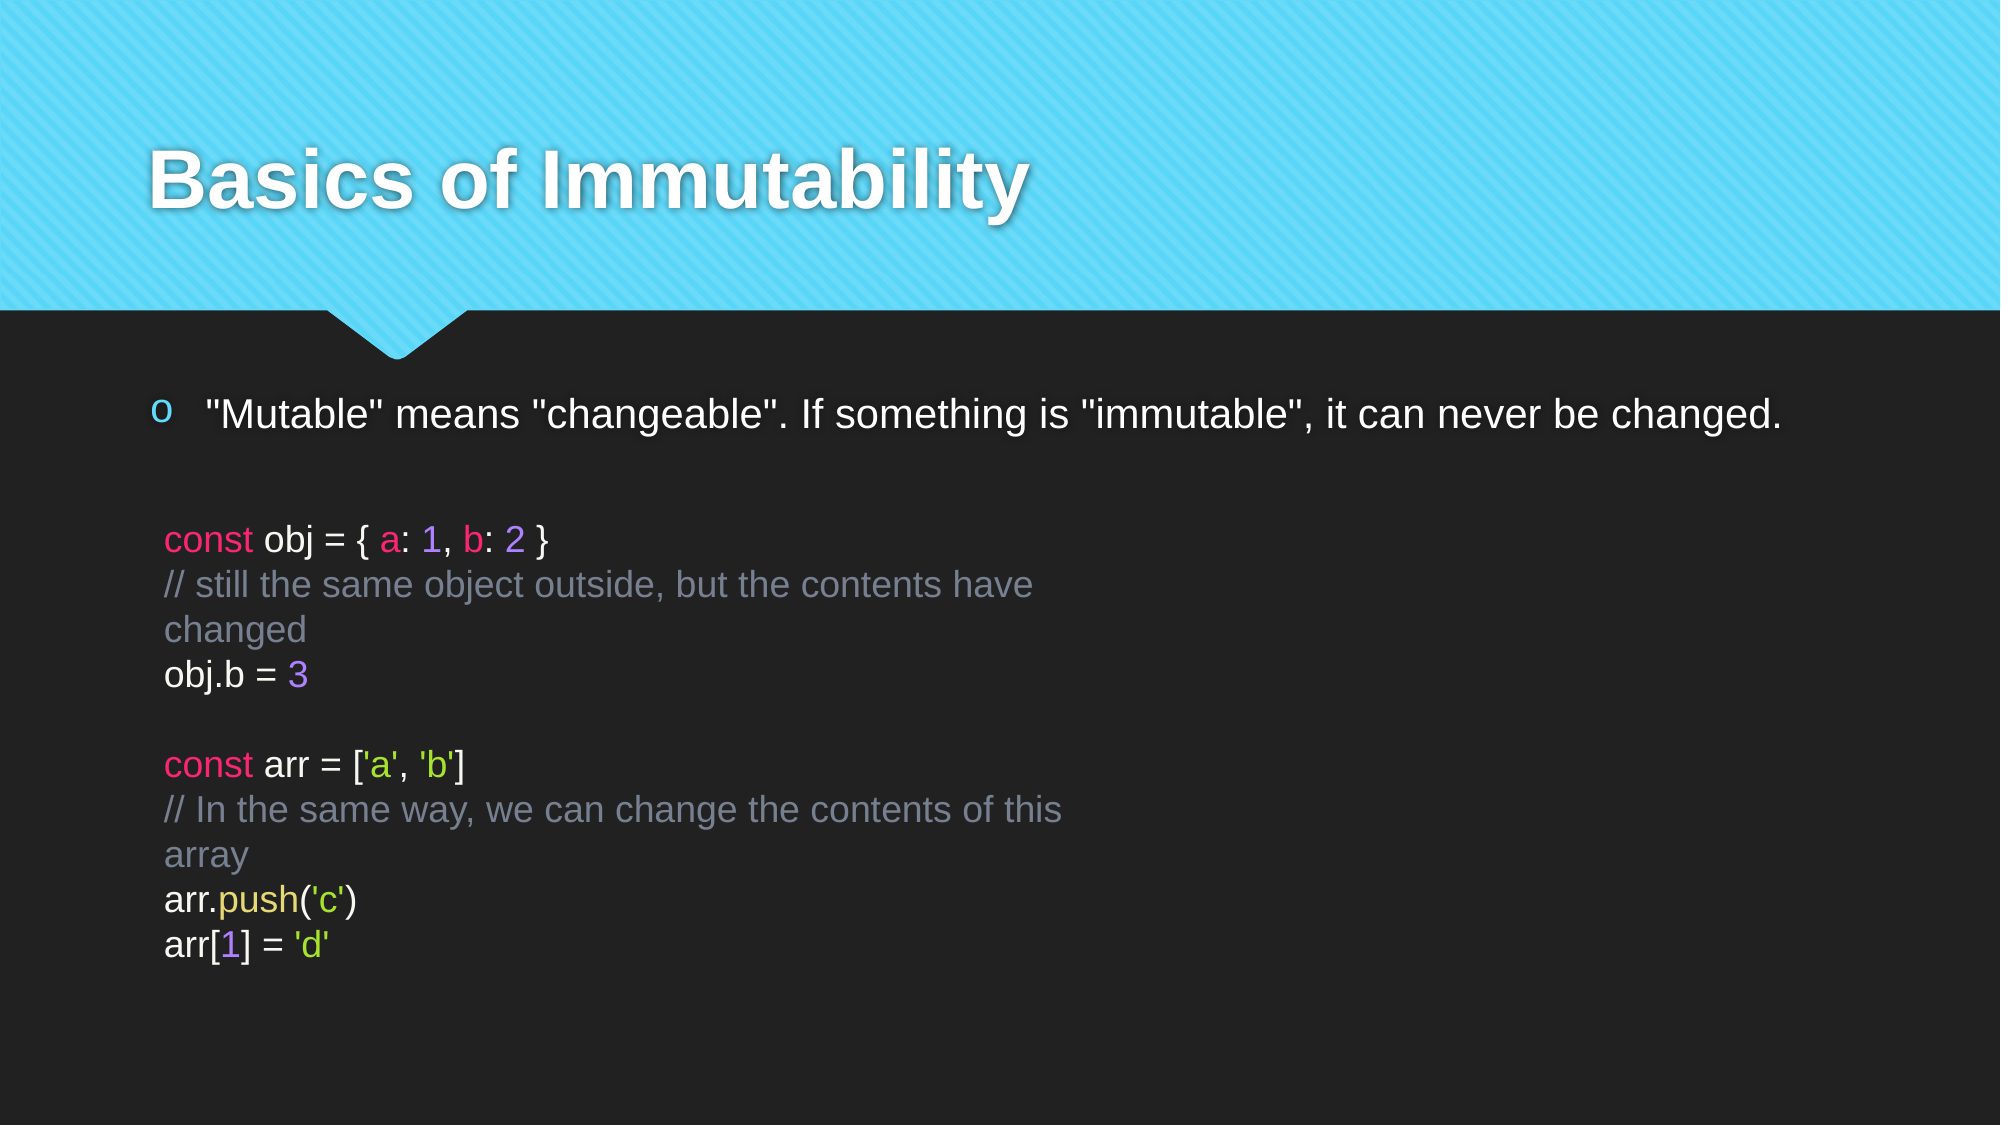

# Basics of Immutability
"Mutable" means "changeable". If something is "immutable", it can never be changed.

const obj = { a: 1, b: 2 }
// still the same object outside, but the contents have changed
obj.b = 3
const arr = ['a', 'b']
// In the same way, we can change the contents of this array
arr.push('c')
arr[1] = 'd'